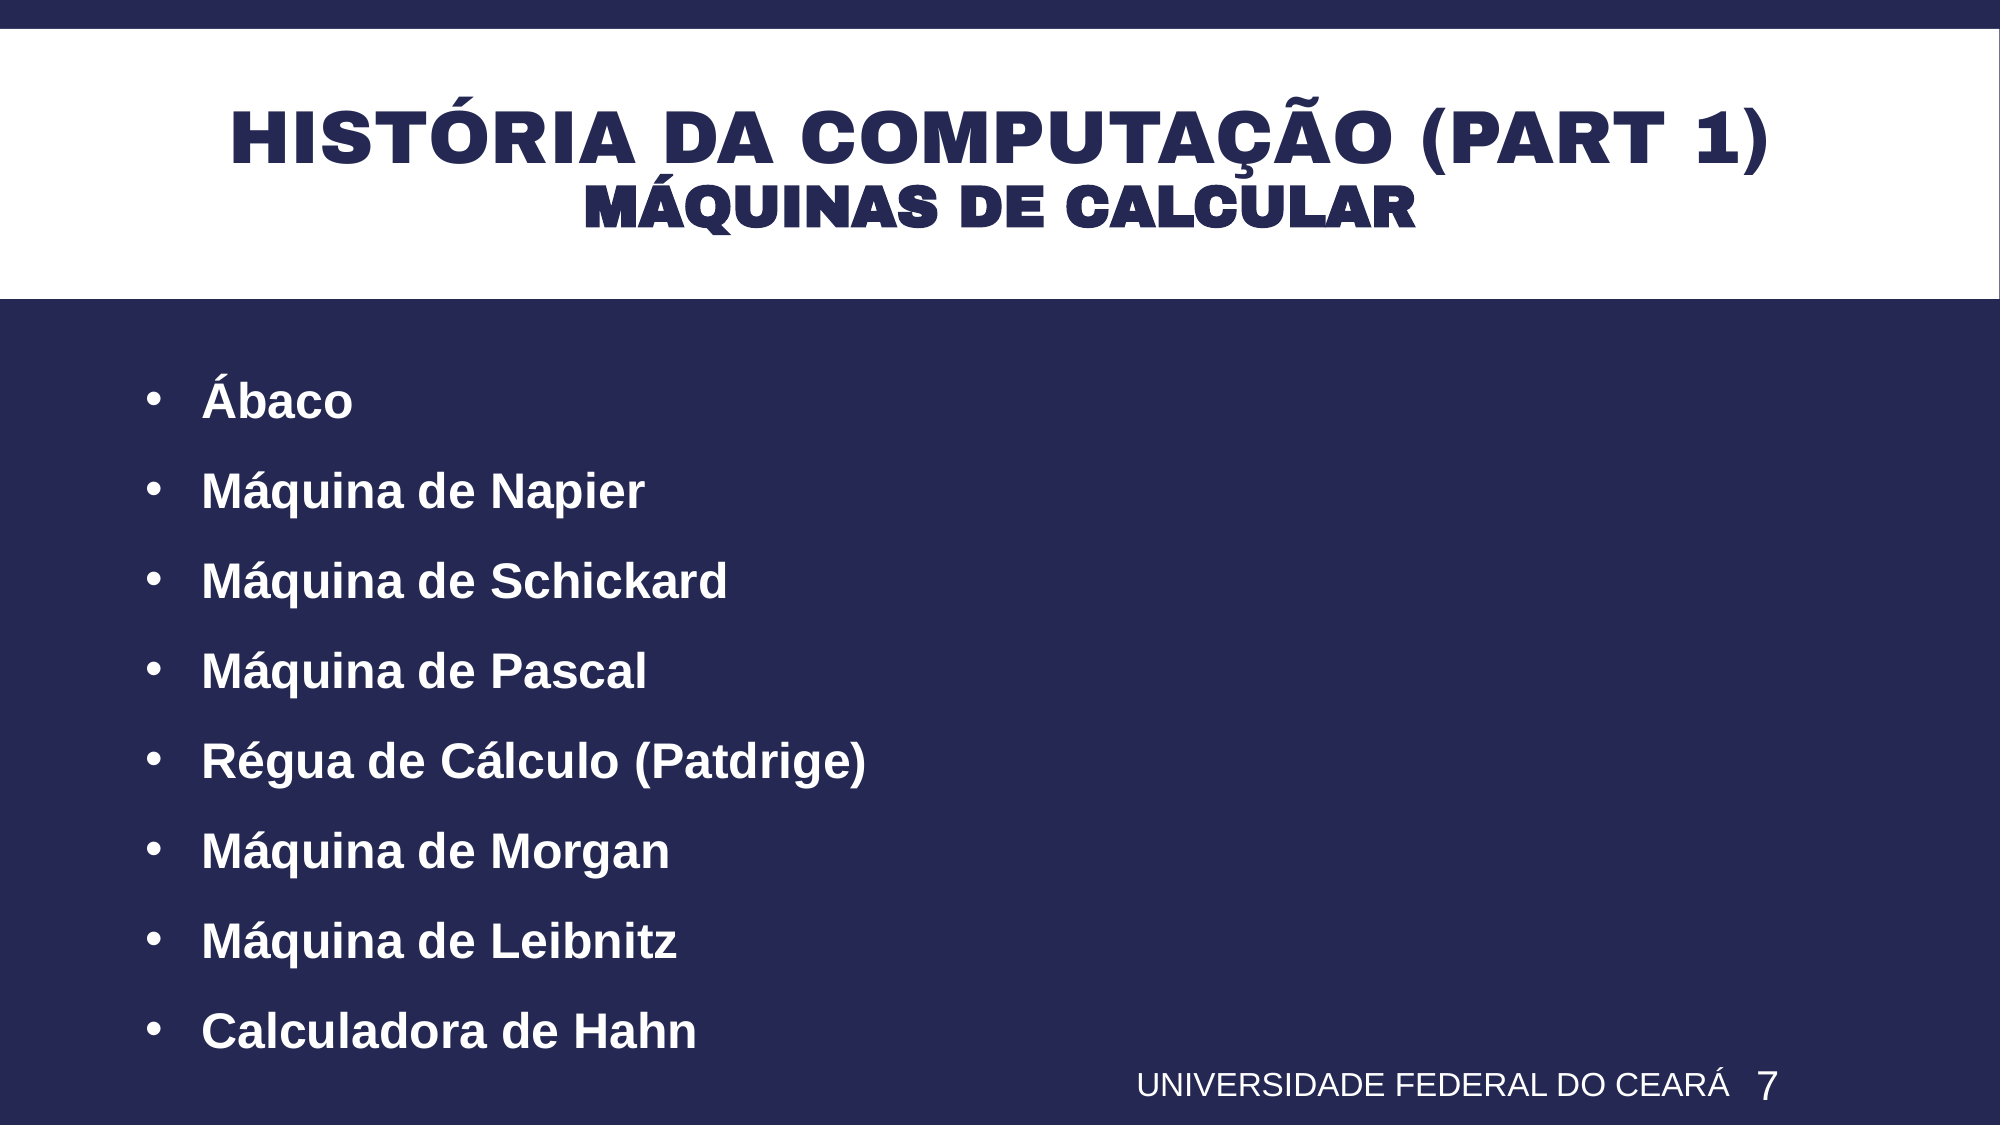

# História da computação (Part 1) Máquinas de Calcular

Ábaco
Máquina de Napier
Máquina de Schickard
Máquina de Pascal
Régua de Cálculo (Patdrige)
Máquina de Morgan
Máquina de Leibnitz
Calculadora de Hahn
UNIVERSIDADE FEDERAL DO CEARÁ
7